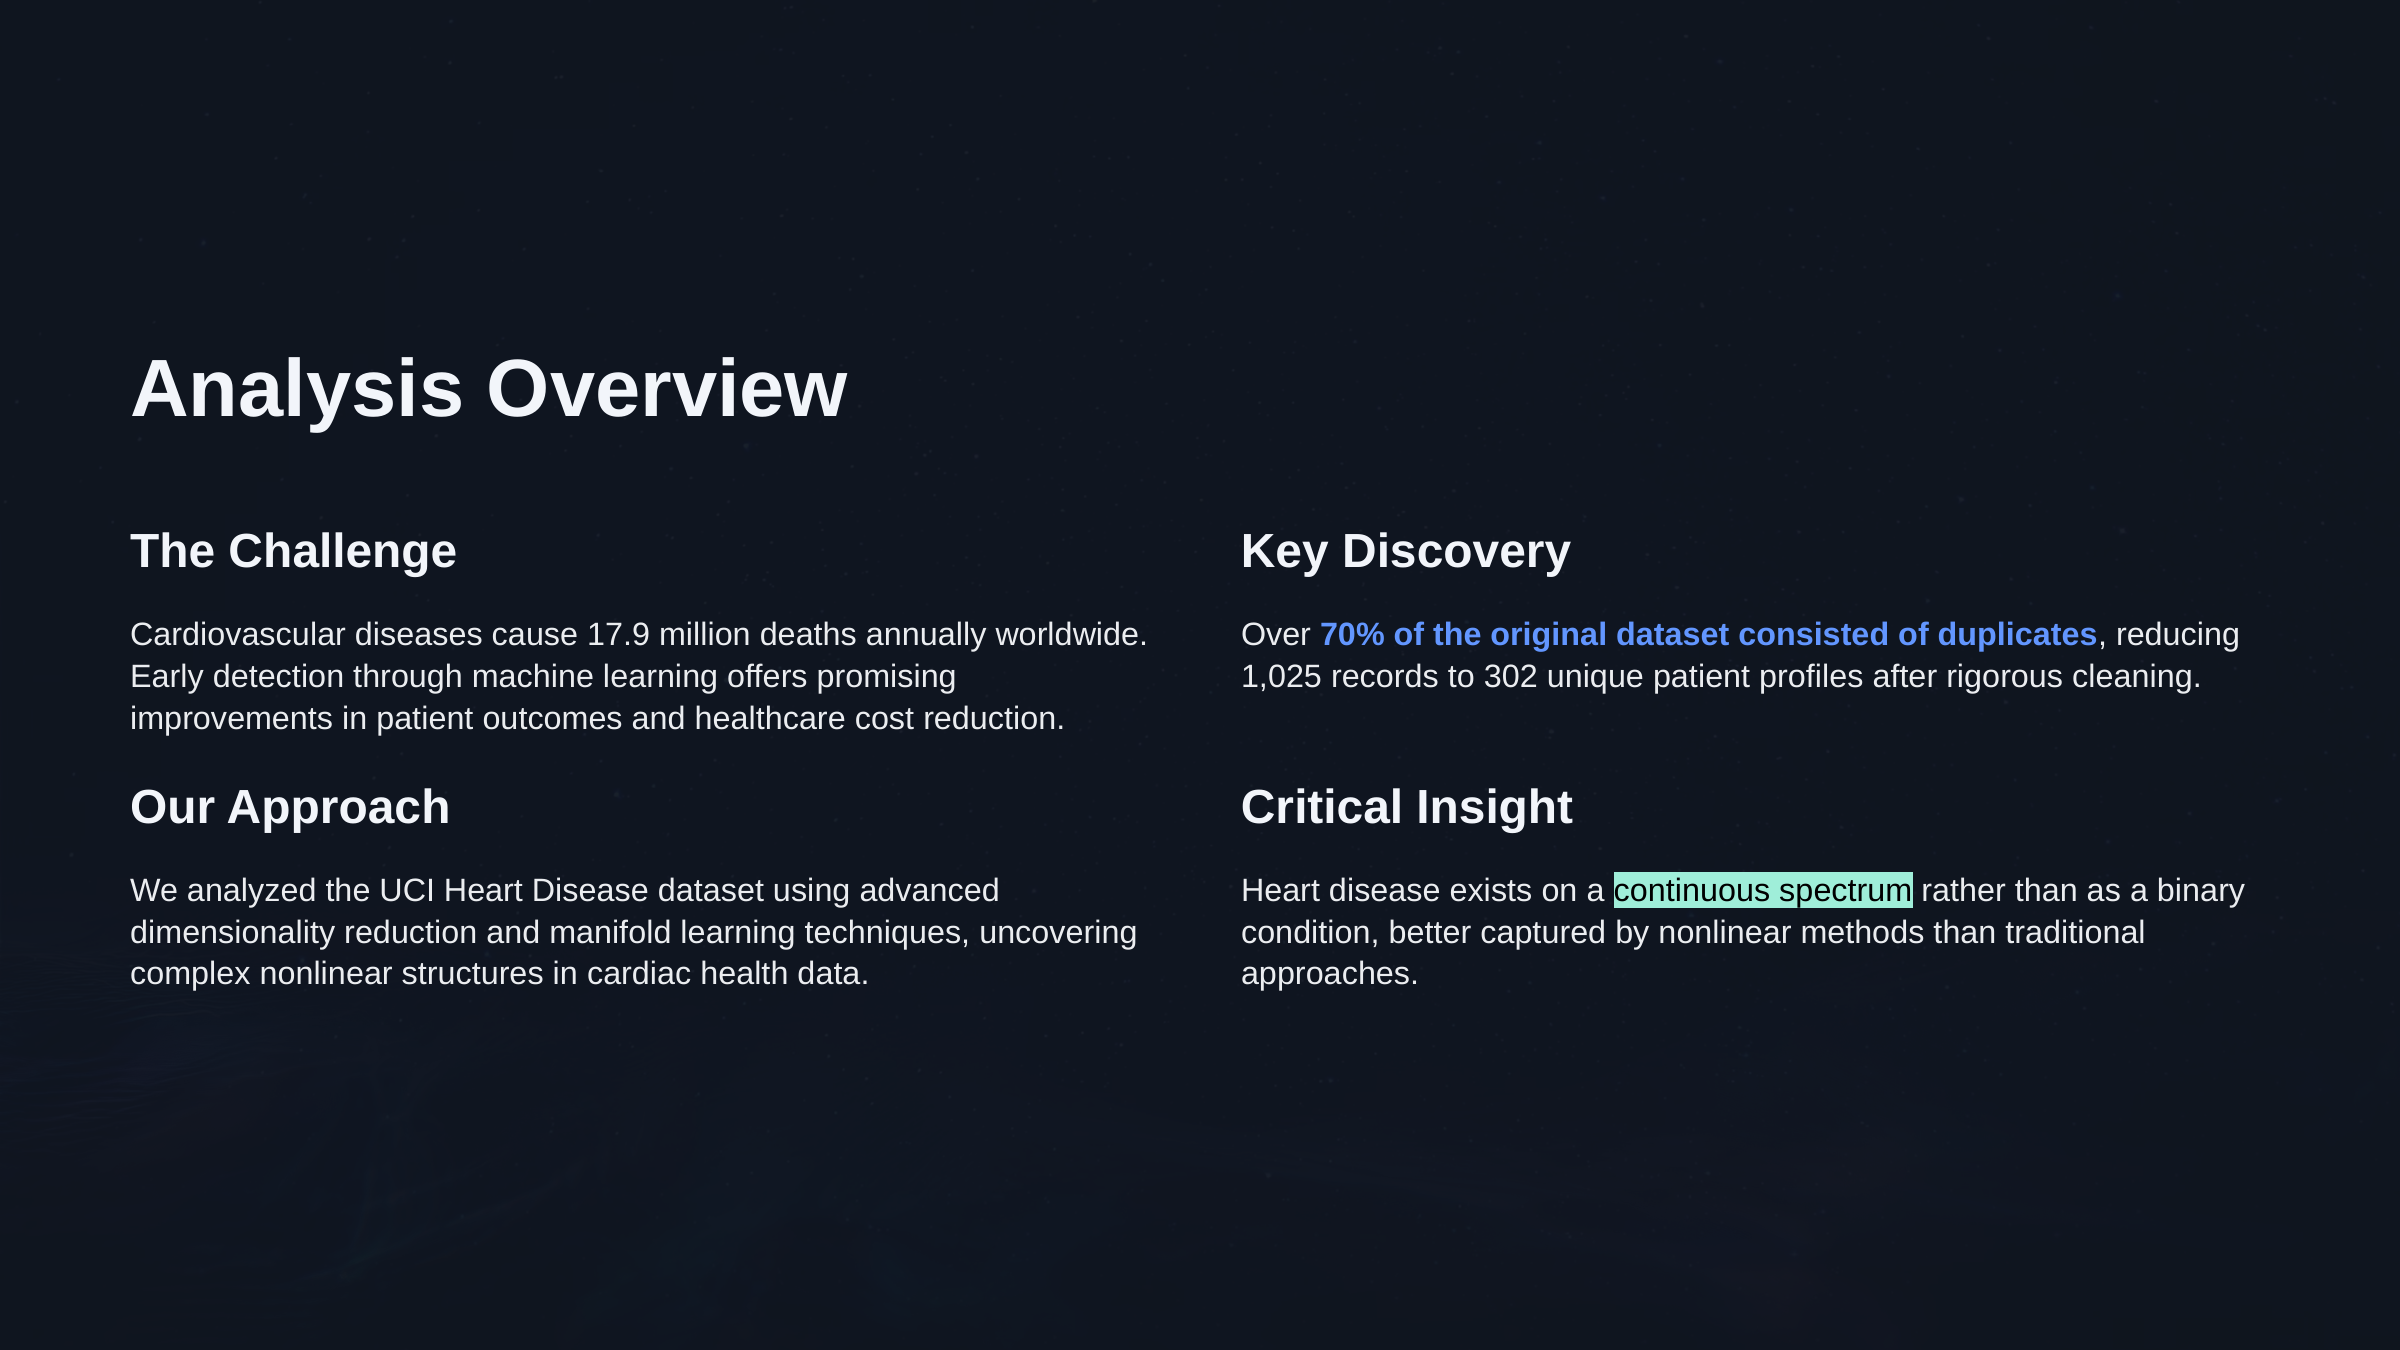

Analysis Overview
The Challenge
Key Discovery
Cardiovascular diseases cause 17.9 million deaths annually worldwide. Early detection through machine learning offers promising improvements in patient outcomes and healthcare cost reduction.
Over 70% of the original dataset consisted of duplicates, reducing 1,025 records to 302 unique patient profiles after rigorous cleaning.
Our Approach
Critical Insight
We analyzed the UCI Heart Disease dataset using advanced dimensionality reduction and manifold learning techniques, uncovering complex nonlinear structures in cardiac health data.
Heart disease exists on a continuous spectrum rather than as a binary condition, better captured by nonlinear methods than traditional approaches.